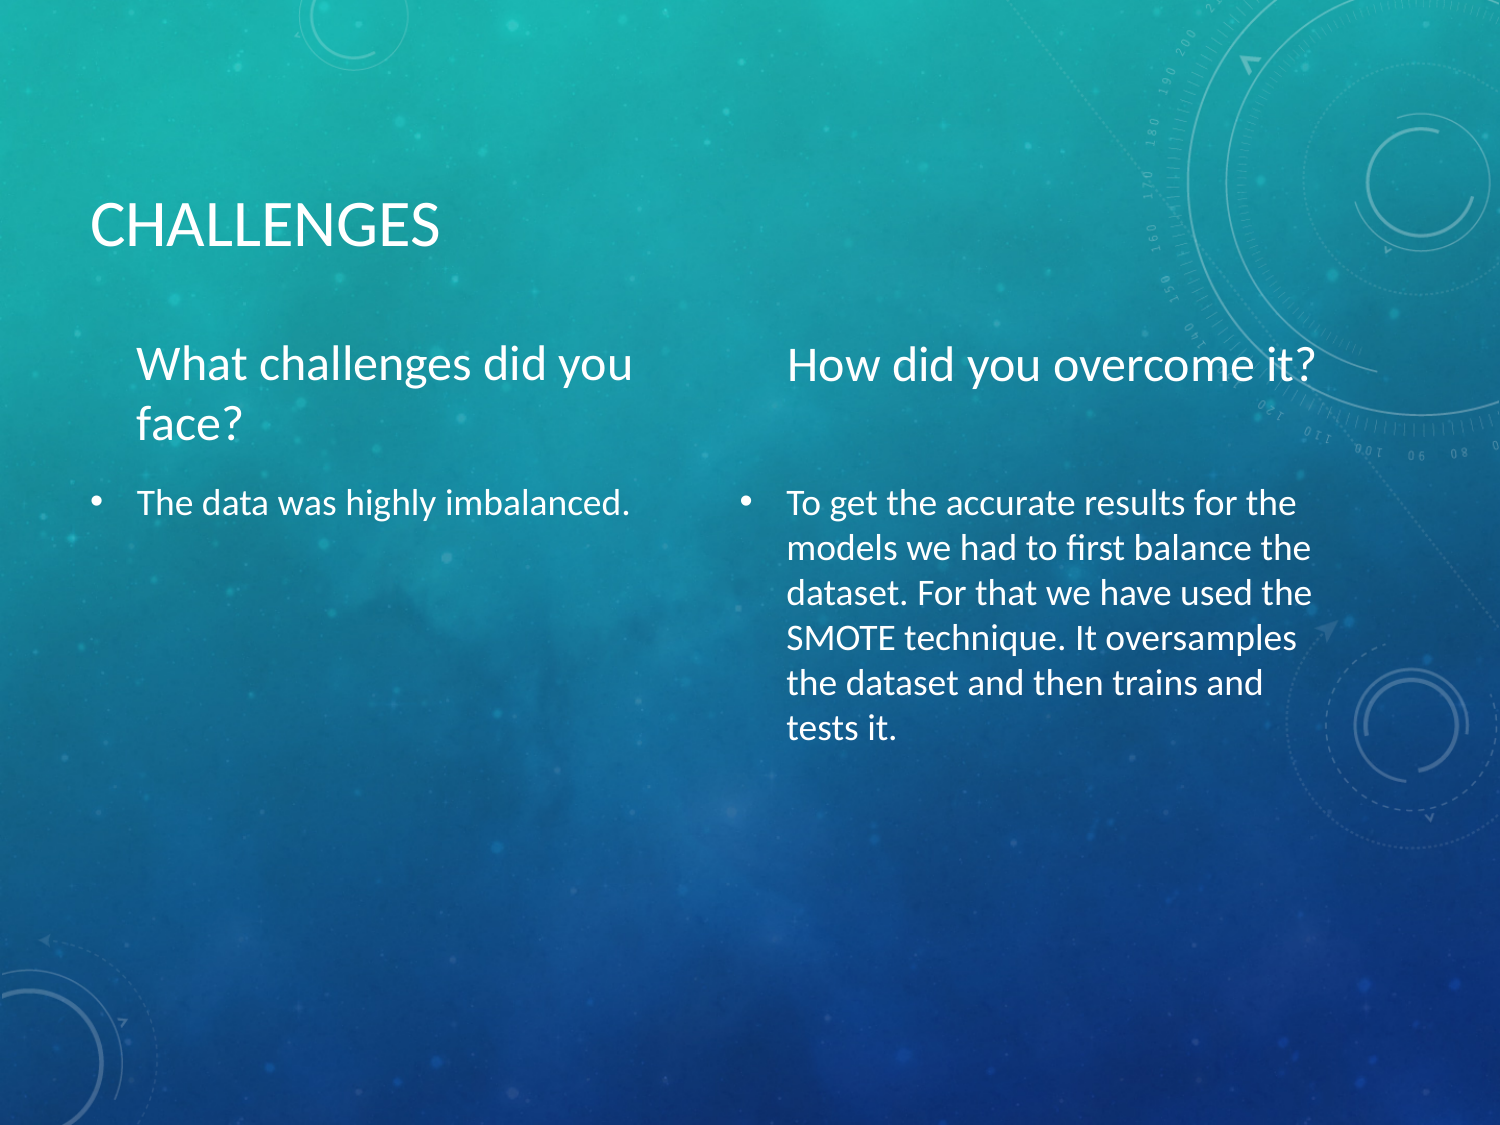

# challenges
How did you overcome it?
What challenges did you face?
The data was highly imbalanced.
To get the accurate results for the models we had to first balance the dataset. For that we have used the SMOTE technique. It oversamples the dataset and then trains and tests it.